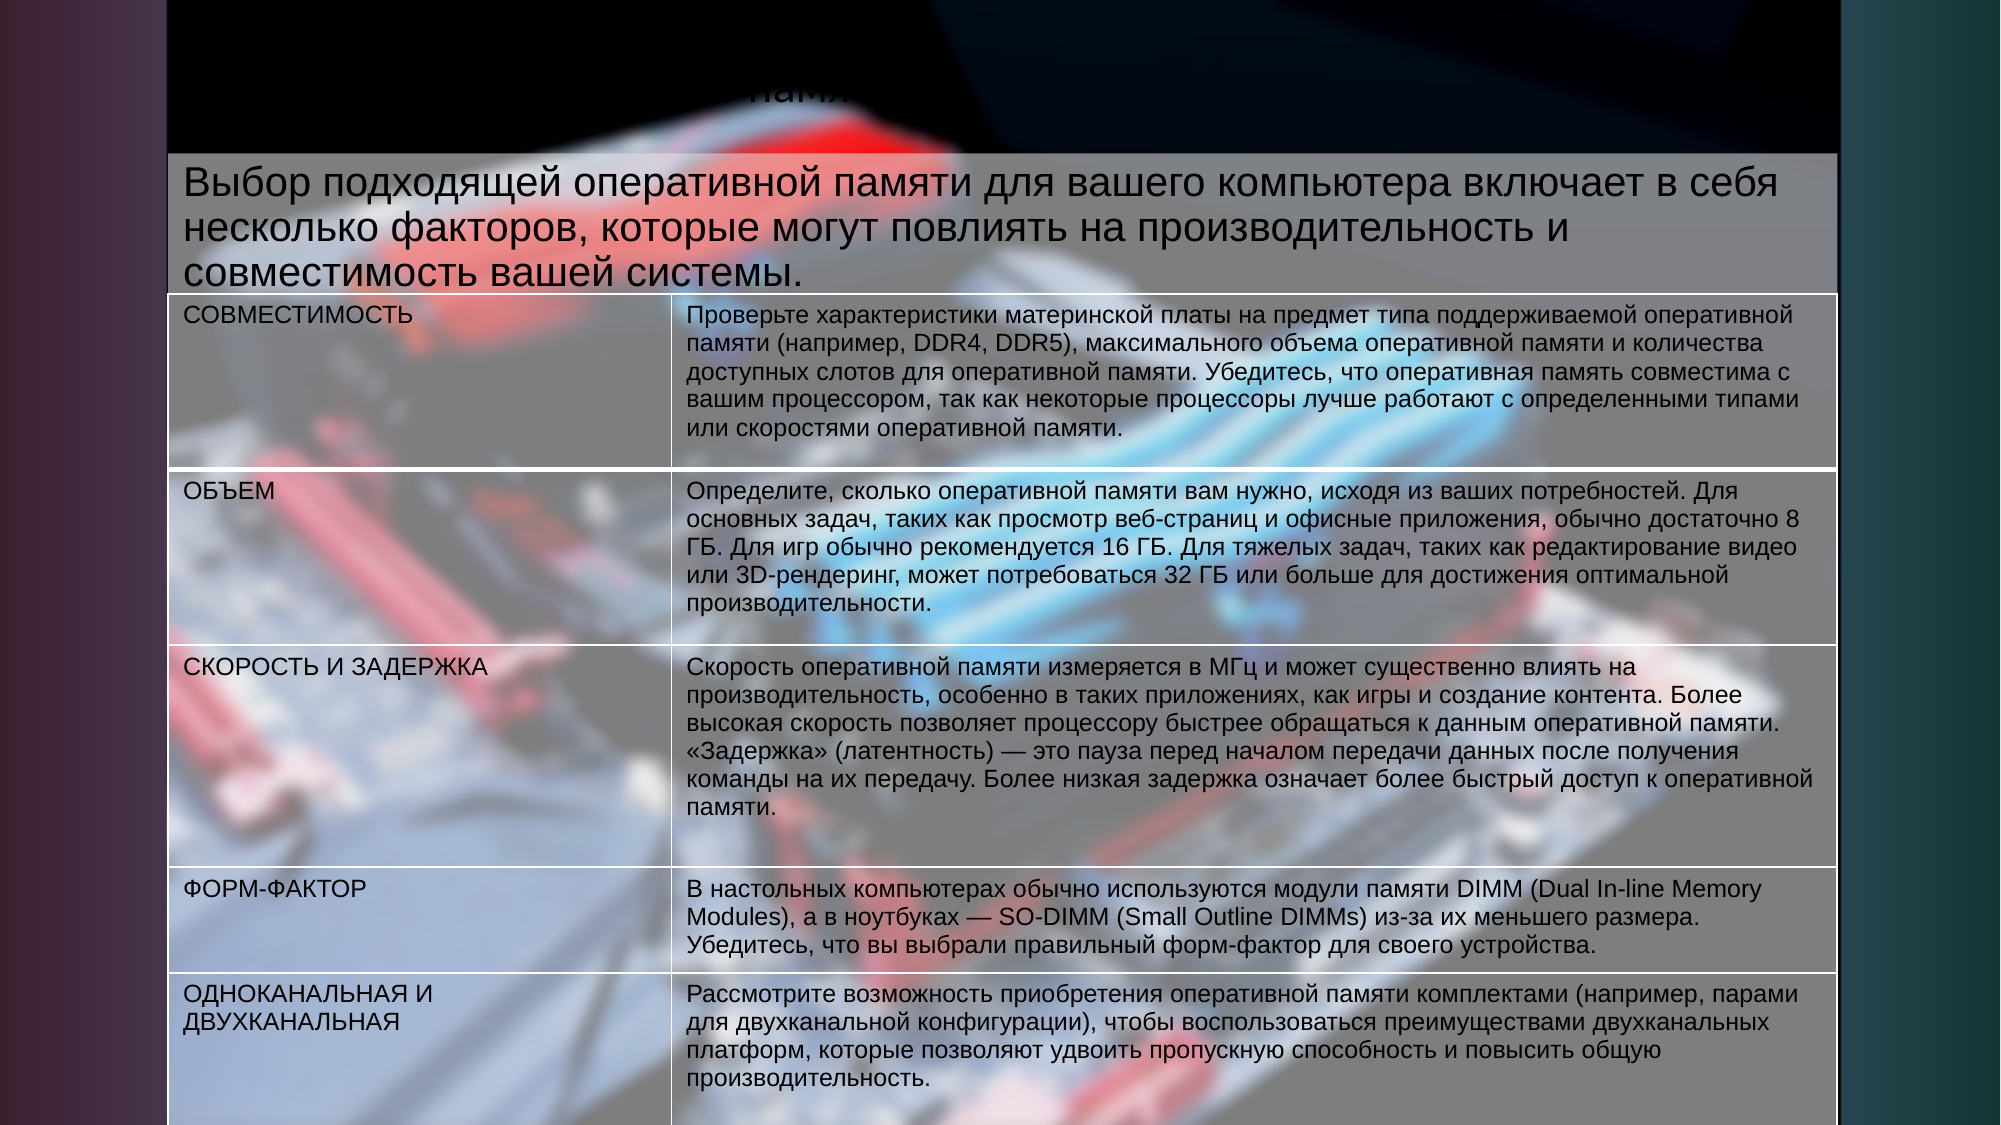

# Как выбрать оперативную память?
Выбор подходящей оперативной памяти для вашего компьютера включает в себя несколько факторов, которые могут повлиять на производительность и совместимость вашей системы.

| СОВМЕСТИМОСТЬ | Проверьте характеристики материнской платы на предмет типа поддерживаемой оперативной памяти (например, DDR4, DDR5), максимального объема оперативной памяти и количества доступных слотов для оперативной памяти. Убедитесь, что оперативная память совместима с вашим процессором, так как некоторые процессоры лучше работают с определенными типами или скоростями оперативной памяти. |
| --- | --- |
| ОБЪЕМ | Определите, сколько оперативной памяти вам нужно, исходя из ваших потребностей. Для основных задач, таких как просмотр веб-страниц и офисные приложения, обычно достаточно 8 ГБ. Для игр обычно рекомендуется 16 ГБ. Для тяжелых задач, таких как редактирование видео или 3D-рендеринг, может потребоваться 32 ГБ или больше для достижения оптимальной производительности. |
| СКОРОСТЬ И ЗАДЕРЖКА | Скорость оперативной памяти измеряется в МГц и может существенно влиять на производительность, особенно в таких приложениях, как игры и создание контента. Более высокая скорость позволяет процессору быстрее обращаться к данным оперативной памяти. «Задержка» (латентность) — это пауза перед началом передачи данных после получения команды на их передачу. Более низкая задержка означает более быстрый доступ к оперативной памяти. |
| ФОРМ-ФАКТОР | В настольных компьютерах обычно используются модули памяти DIMM (Dual In-line Memory Modules), а в ноутбуках — SO-DIMM (Small Outline DIMMs) из-за их меньшего размера. Убедитесь, что вы выбрали правильный форм-фактор для своего устройства. |
| ОДНОКАНАЛЬНАЯ И ДВУХКАНАЛЬНАЯ | Рассмотрите возможность приобретения оперативной памяти комплектами (например, парами для двухканальной конфигурации), чтобы воспользоваться преимуществами двухканальных платформ, которые позволяют удвоить пропускную способность и повысить общую производительность. |